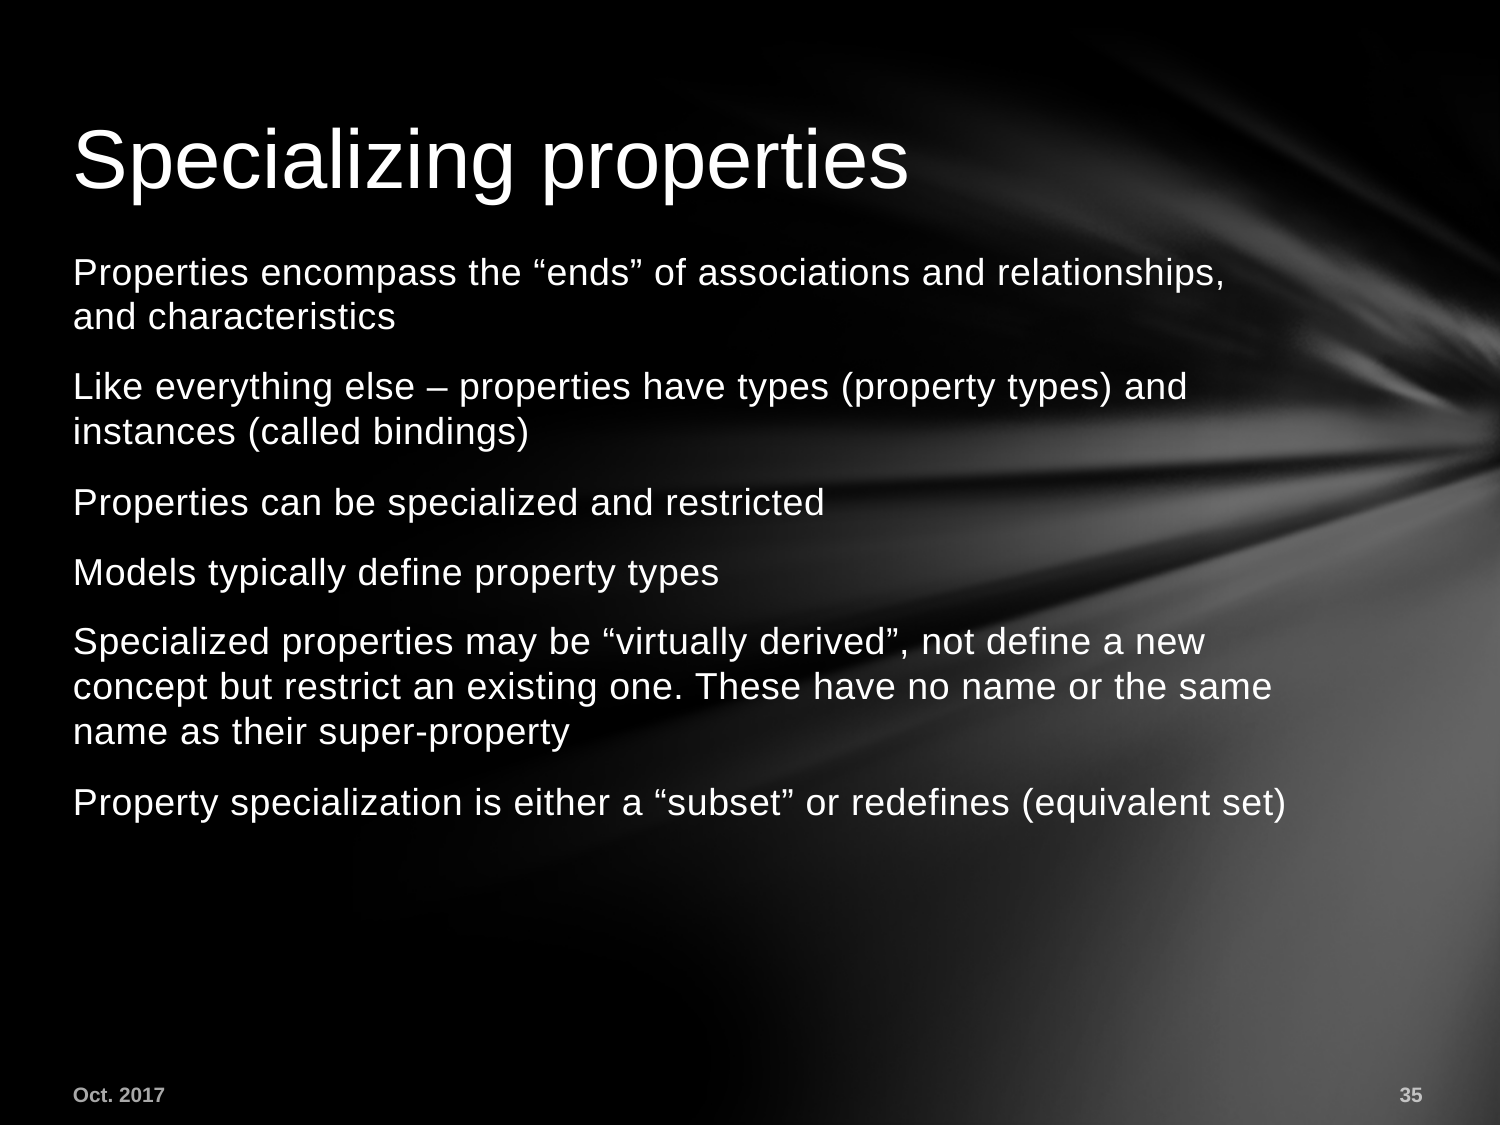

# Specializing properties
Properties encompass the “ends” of associations and relationships, and characteristics
Like everything else – properties have types (property types) and instances (called bindings)
Properties can be specialized and restricted
Models typically define property types
Specialized properties may be “virtually derived”, not define a new concept but restrict an existing one. These have no name or the same name as their super-property
Property specialization is either a “subset” or redefines (equivalent set)
Oct. 2017

35